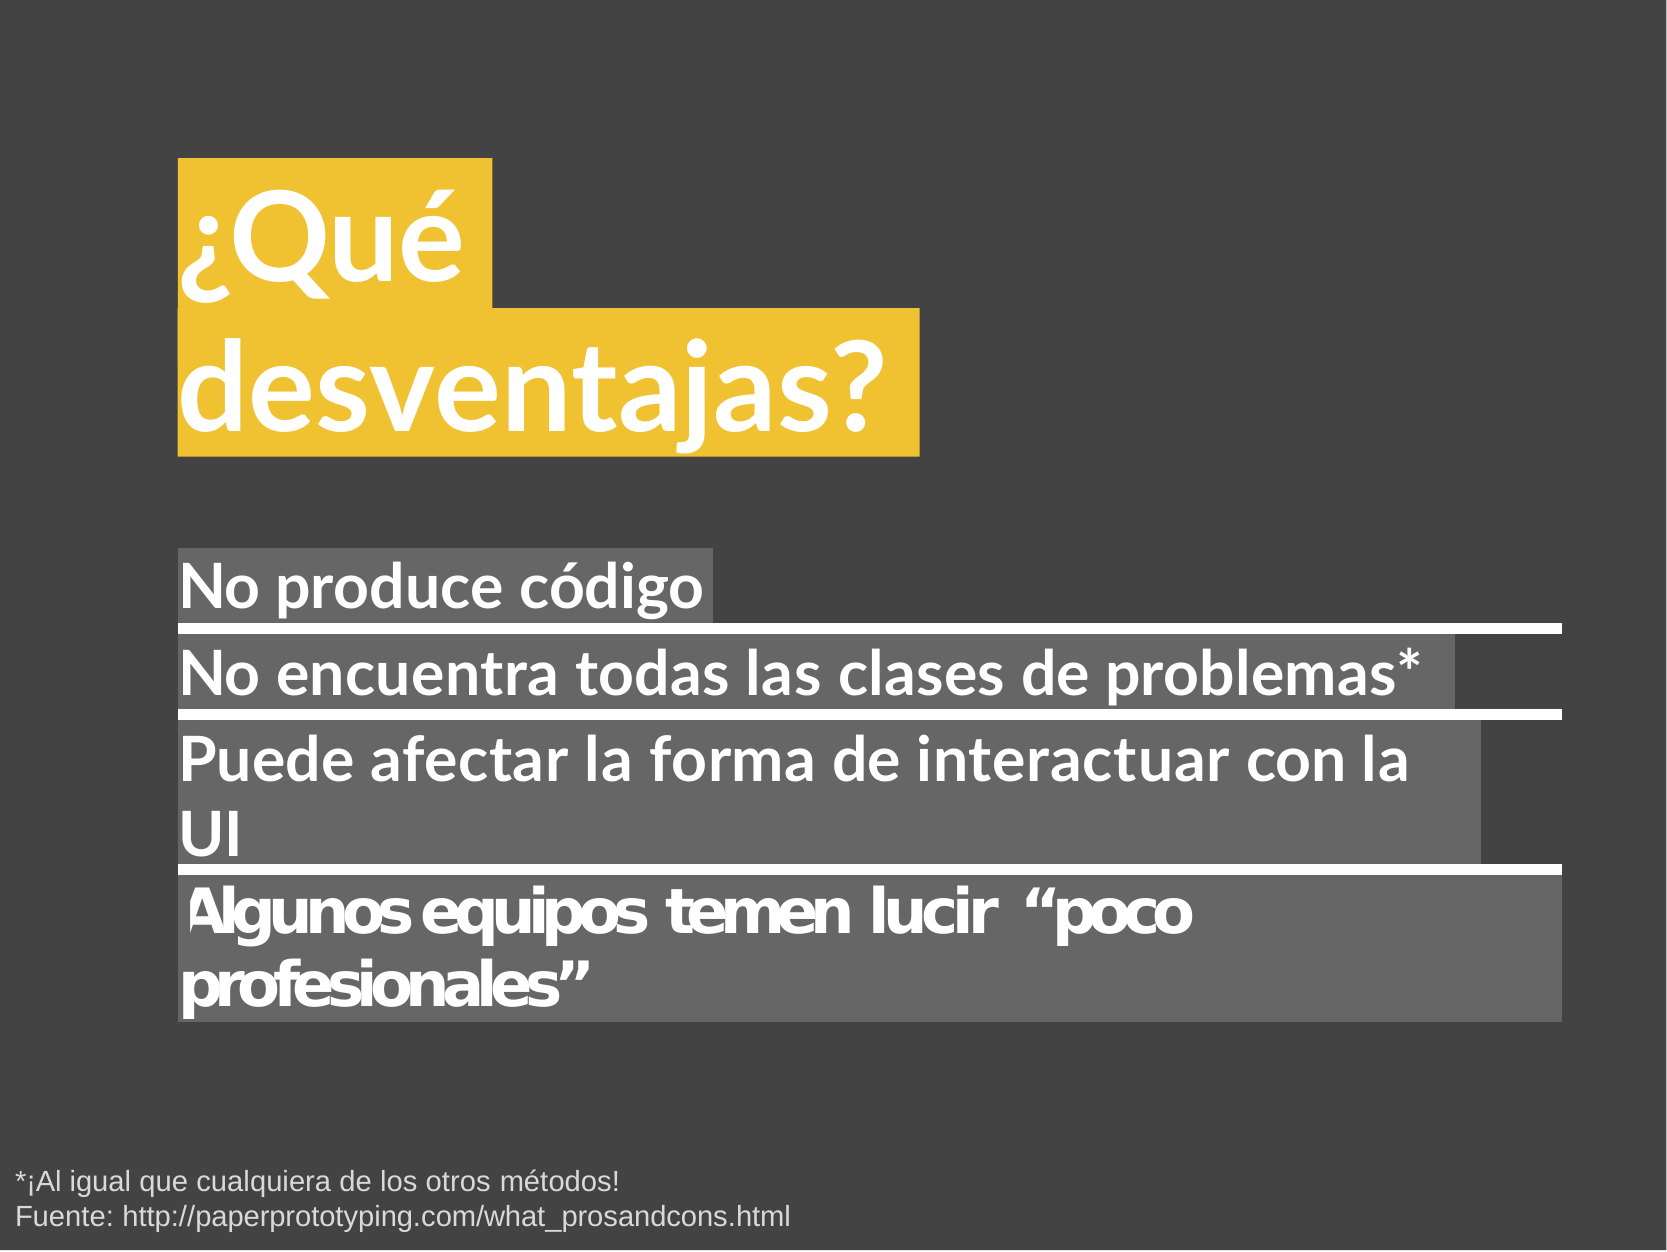

# ¿Qué
desventajas?
| No produce código |  |  |  |
| --- | --- | --- | --- |
| No encuentra todas las clases de problemas\* |  |  |  |
| Puede afectar la forma de interactuar con la UI |  |  |  |
| Algunos equipos temen lucir “poco profesionales” |  |  |  |

*¡Al igual que cualquiera de los otros métodos!
Fuente: http://paperprototyping.com/what_prosandcons.html